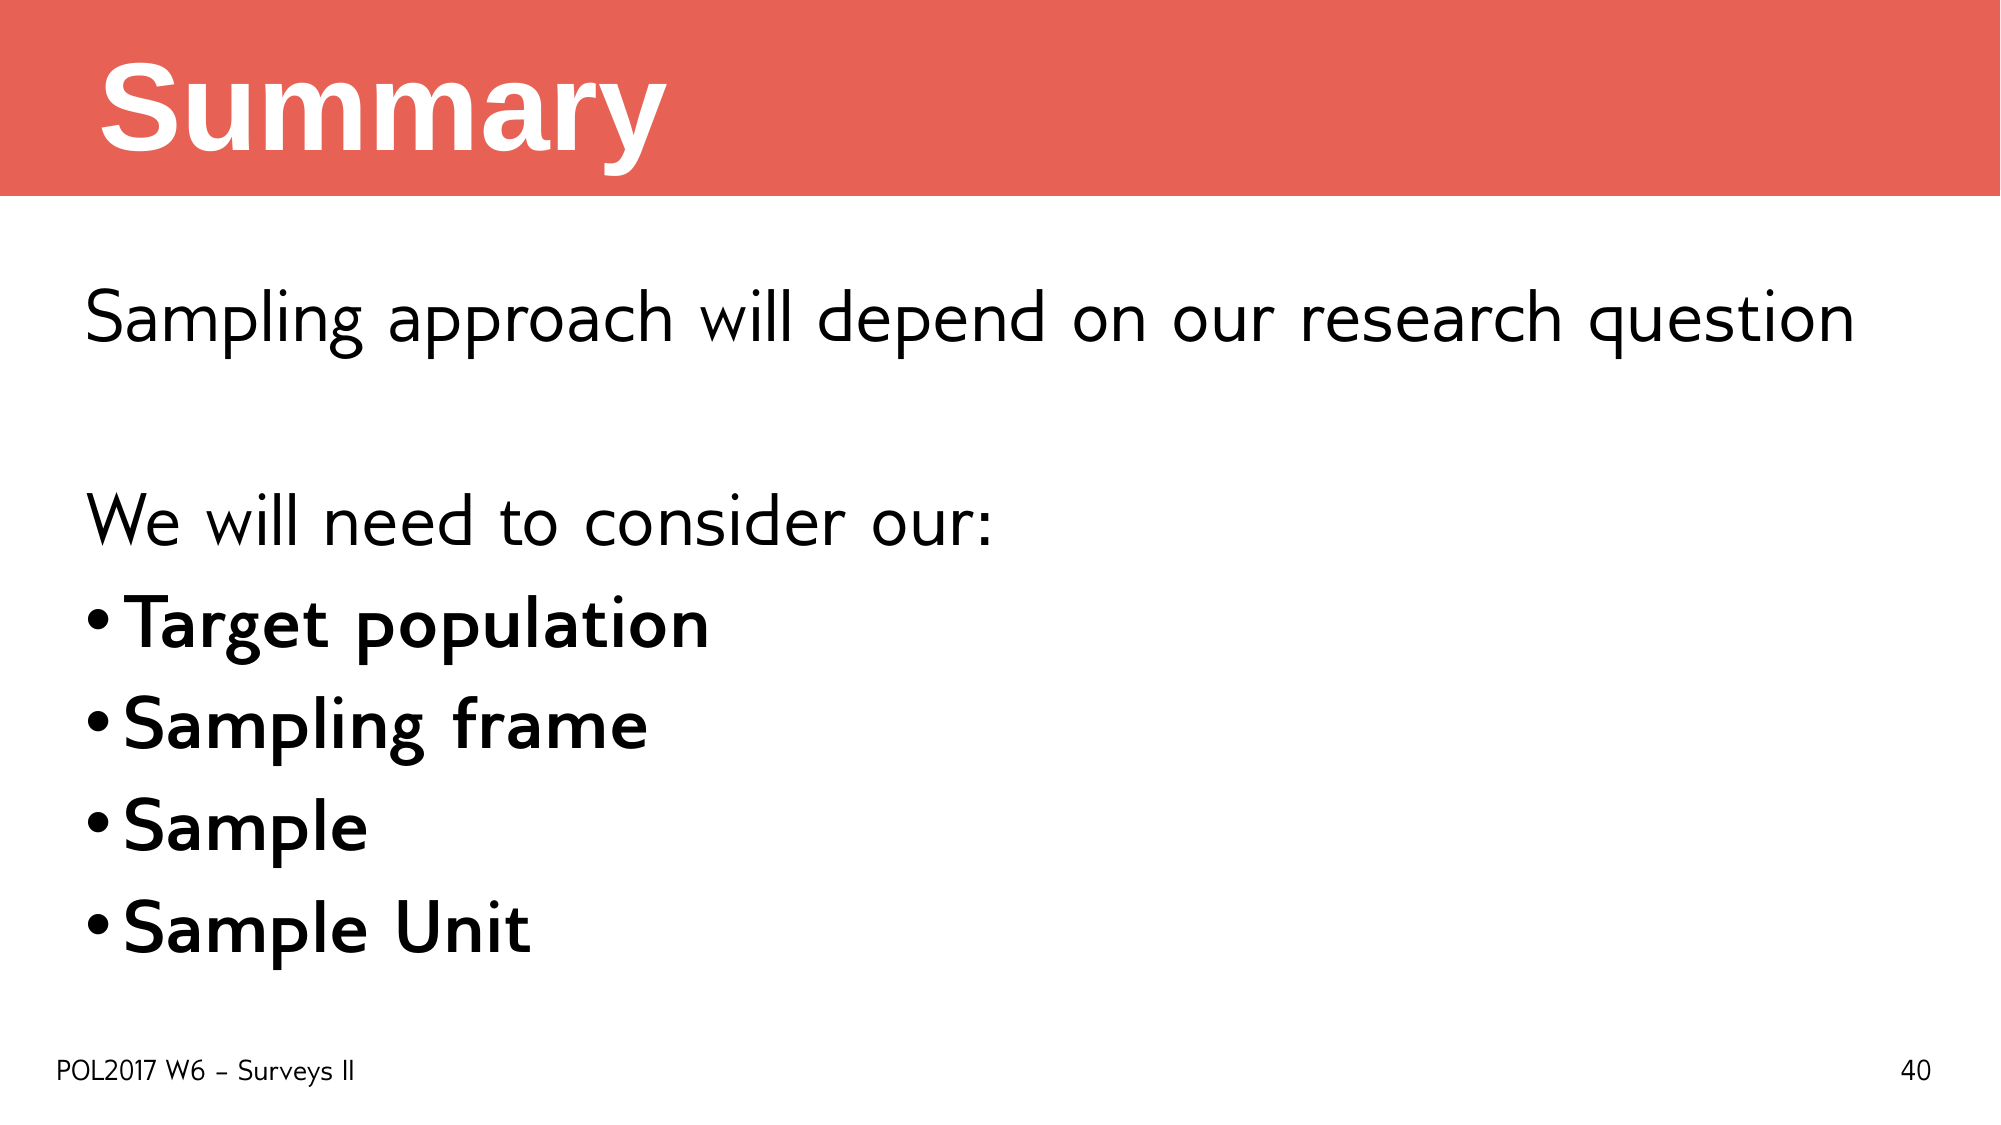

# Summary
Sampling approach will depend on our research question

We will need to consider our:
Target population
Sampling frame
Sample
Sample Unit
POL2017 W6 – Surveys II
40